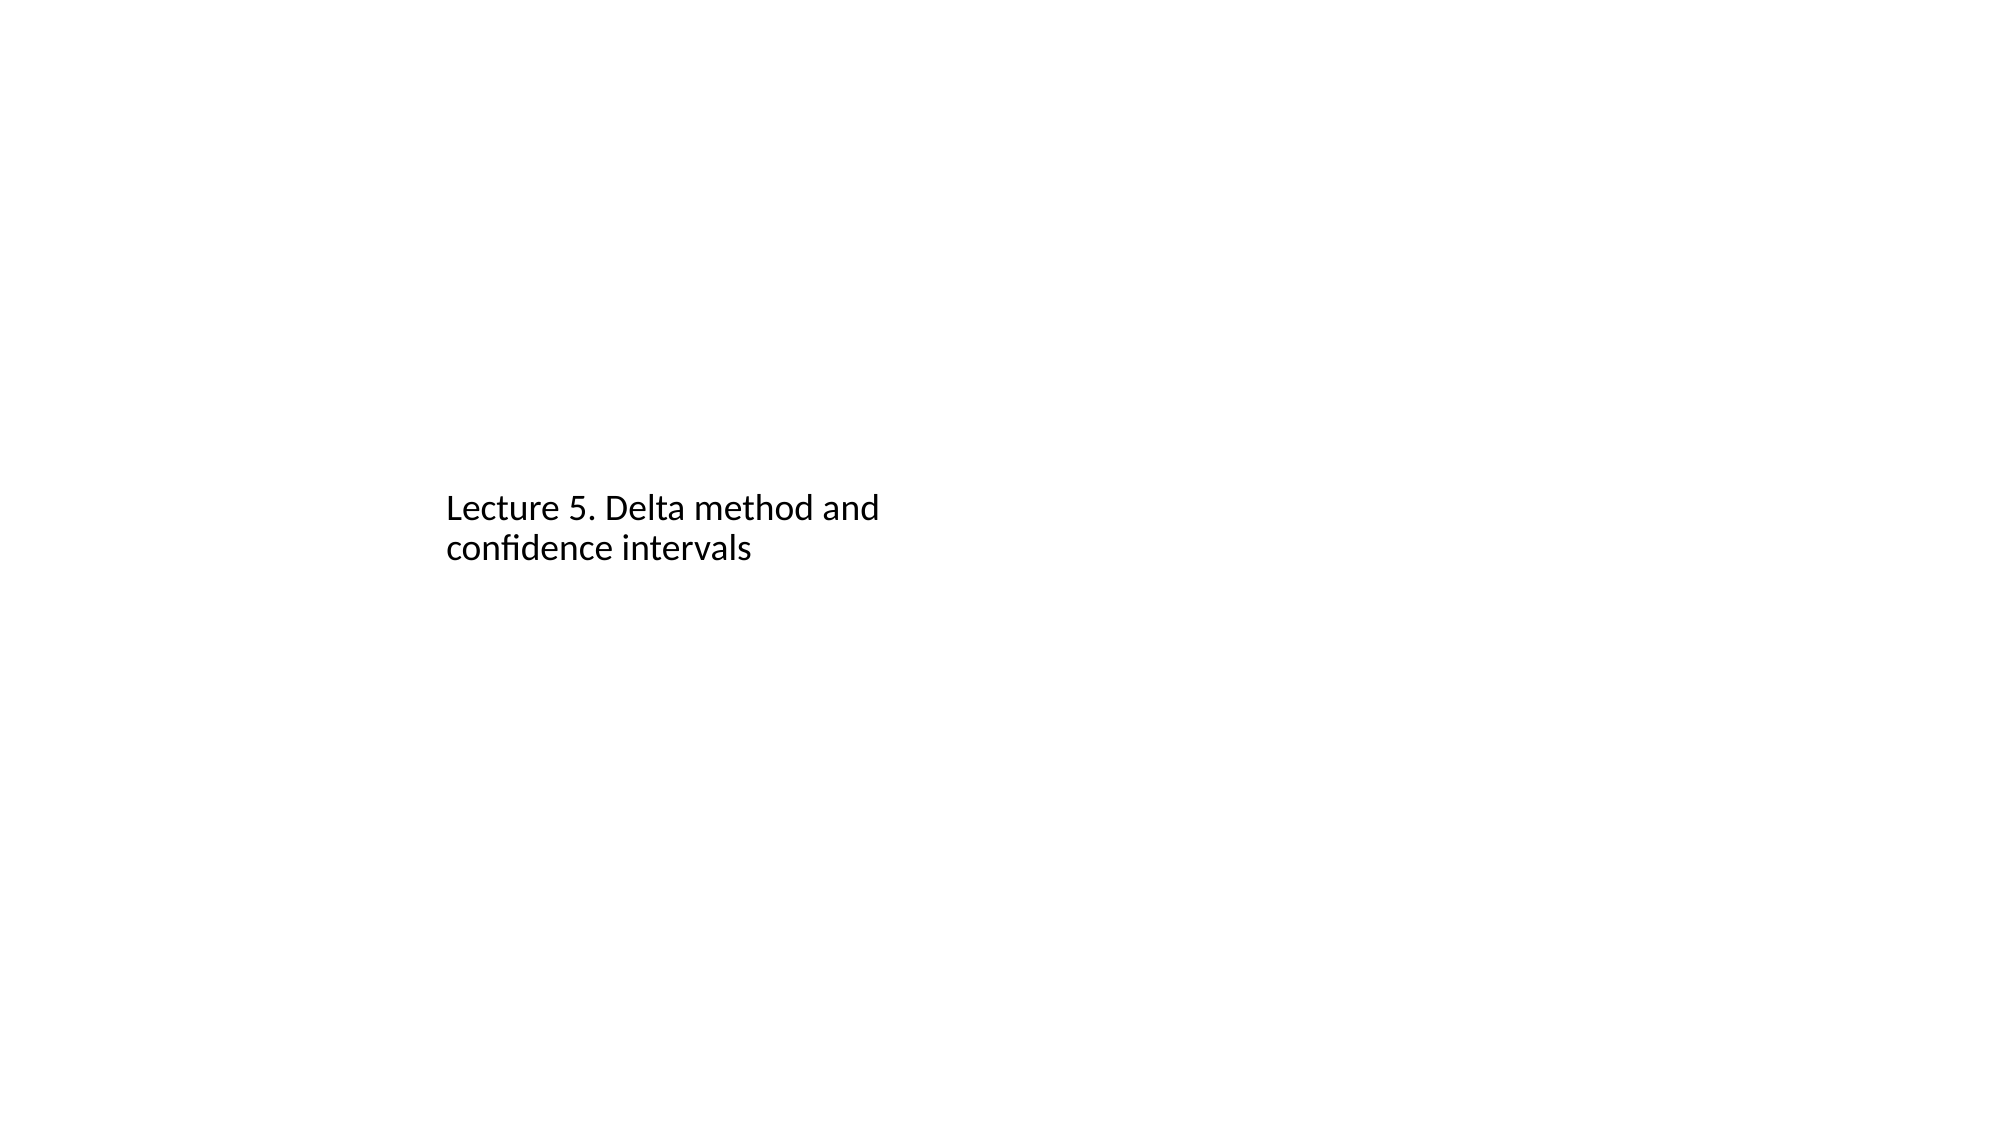

# Lecture 5. Delta method and confidence intervals